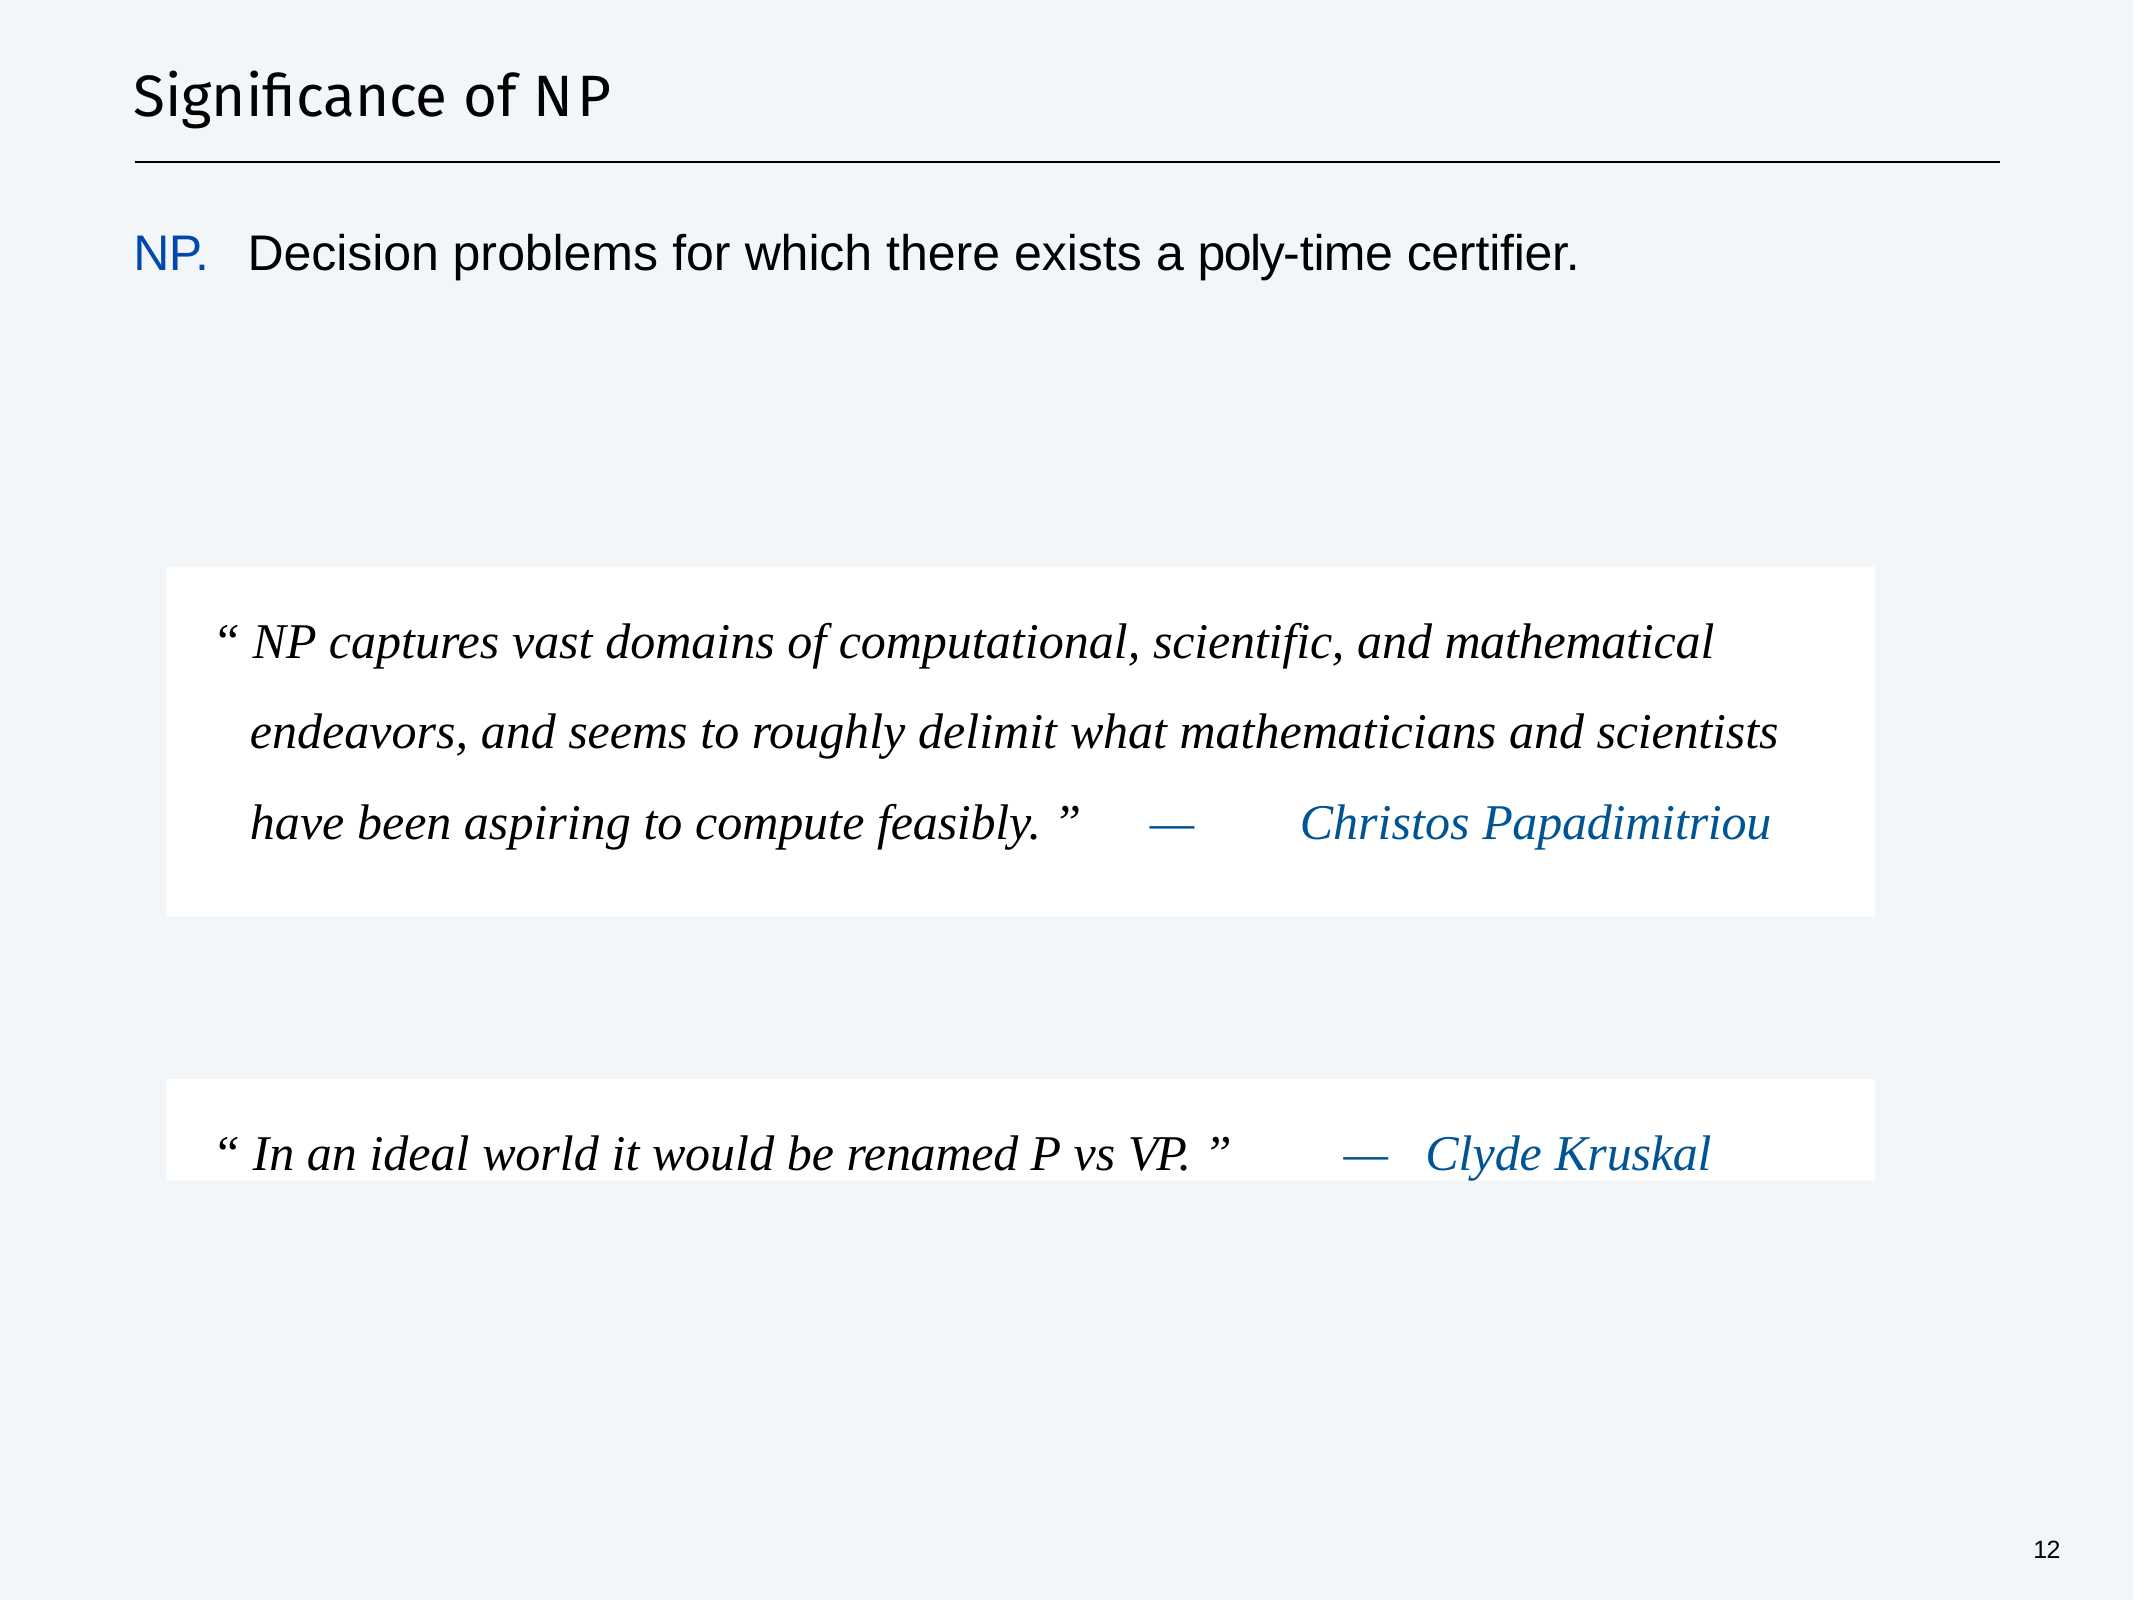

# Significance of NP

NP.	Decision problems for which there exists a poly-time certifier.

“ NP captures vast domains of computational, scientific, and mathematical endeavors, and seems to roughly delimit what mathematicians and scientists have been aspiring to compute feasibly. ”	—	Christos Papadimitriou
“ In an ideal world it would be renamed P vs VP. ”	—	Clyde Kruskal
12